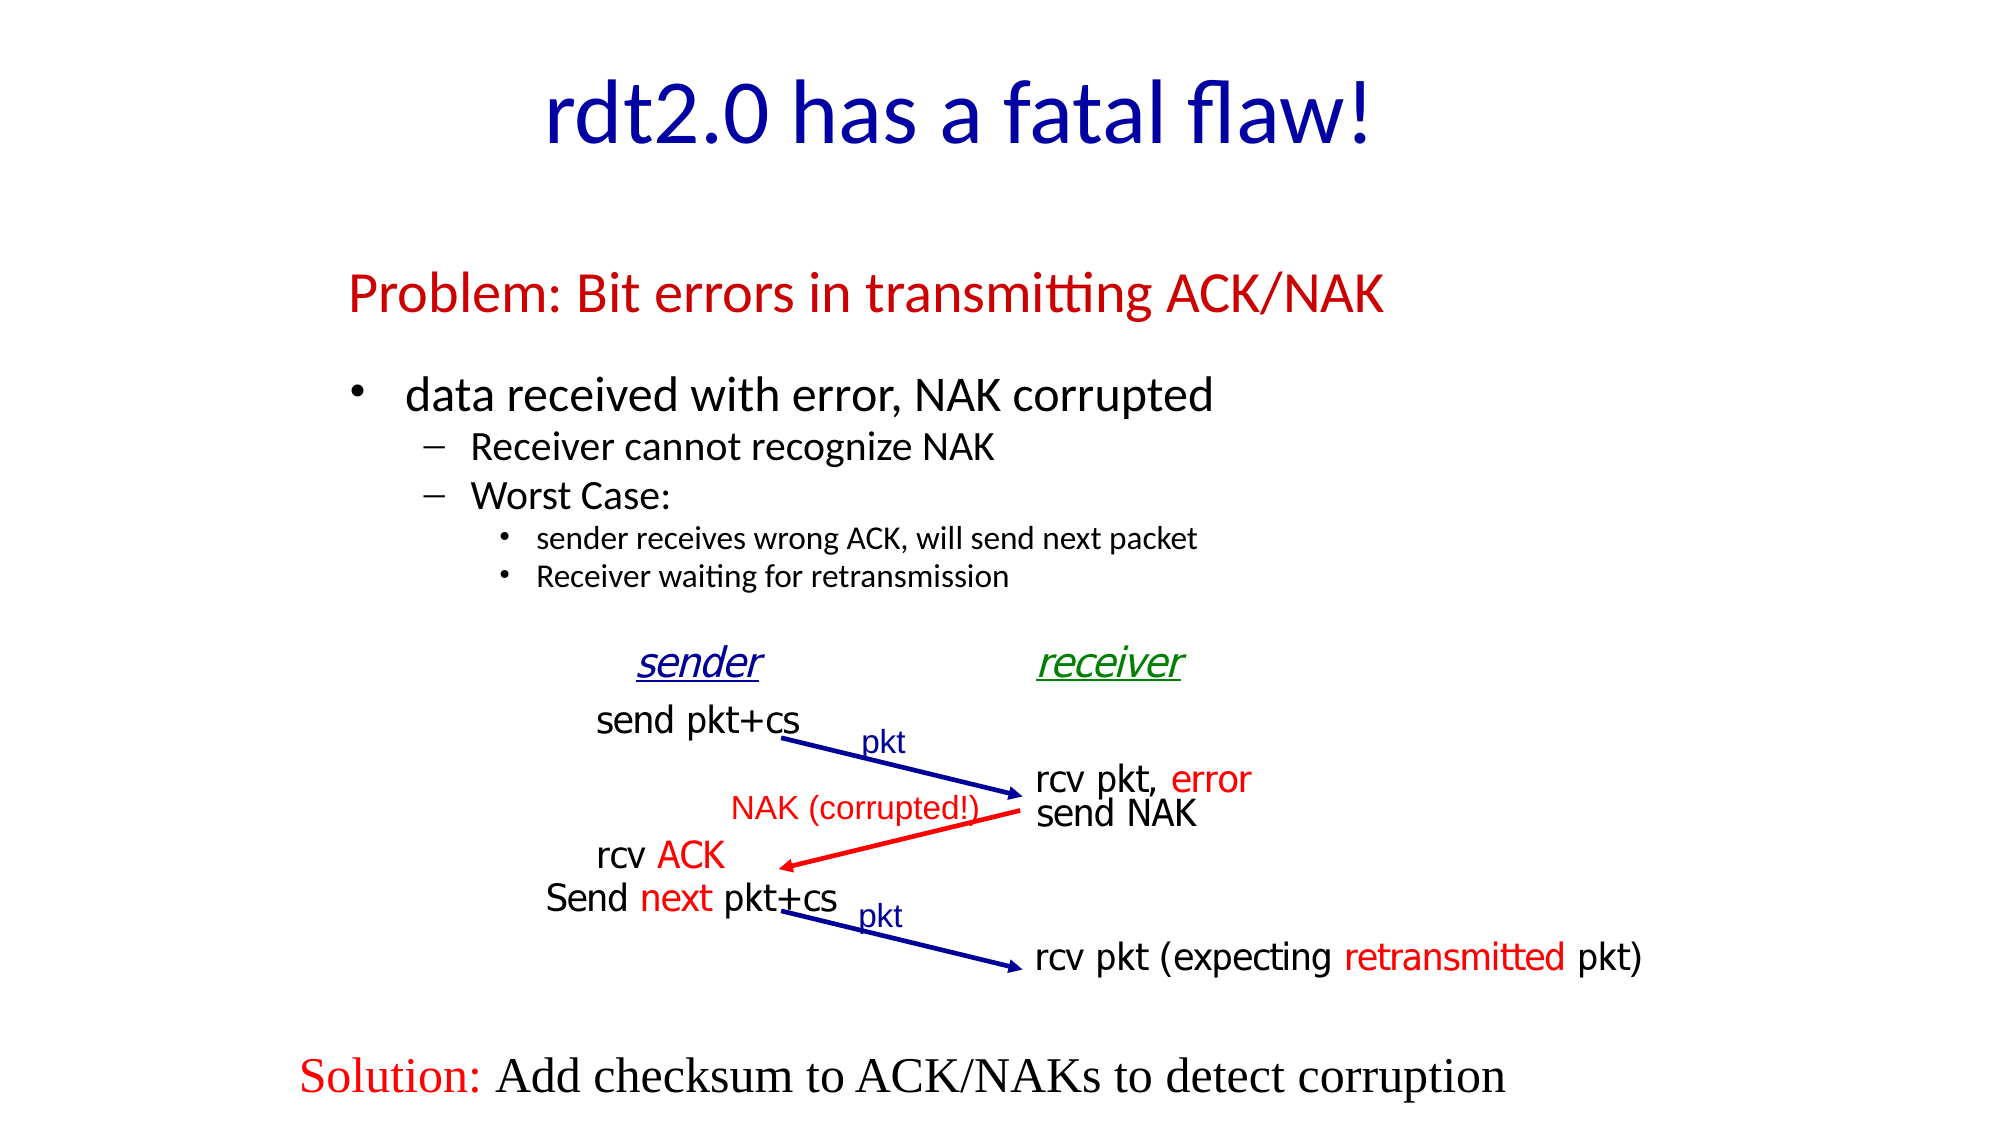

# rdt2.0 has a fatal flaw!
Problem: Bit errors in transmitting ACK/NAK

data received with error, NAK corrupted
Receiver cannot recognize NAK
Worst Case:
sender receives wrong ACK, will send next packet
Receiver waiting for retransmission

receiver
sender
send pkt+cs
pkt
rcv pkt, error
NAK (corrupted!)
send NAK
rcv ACK
Send next pkt+cs
pkt
rcv pkt (expecting retransmitted pkt)
Solution: Add checksum to ACK/NAKs to detect corruption